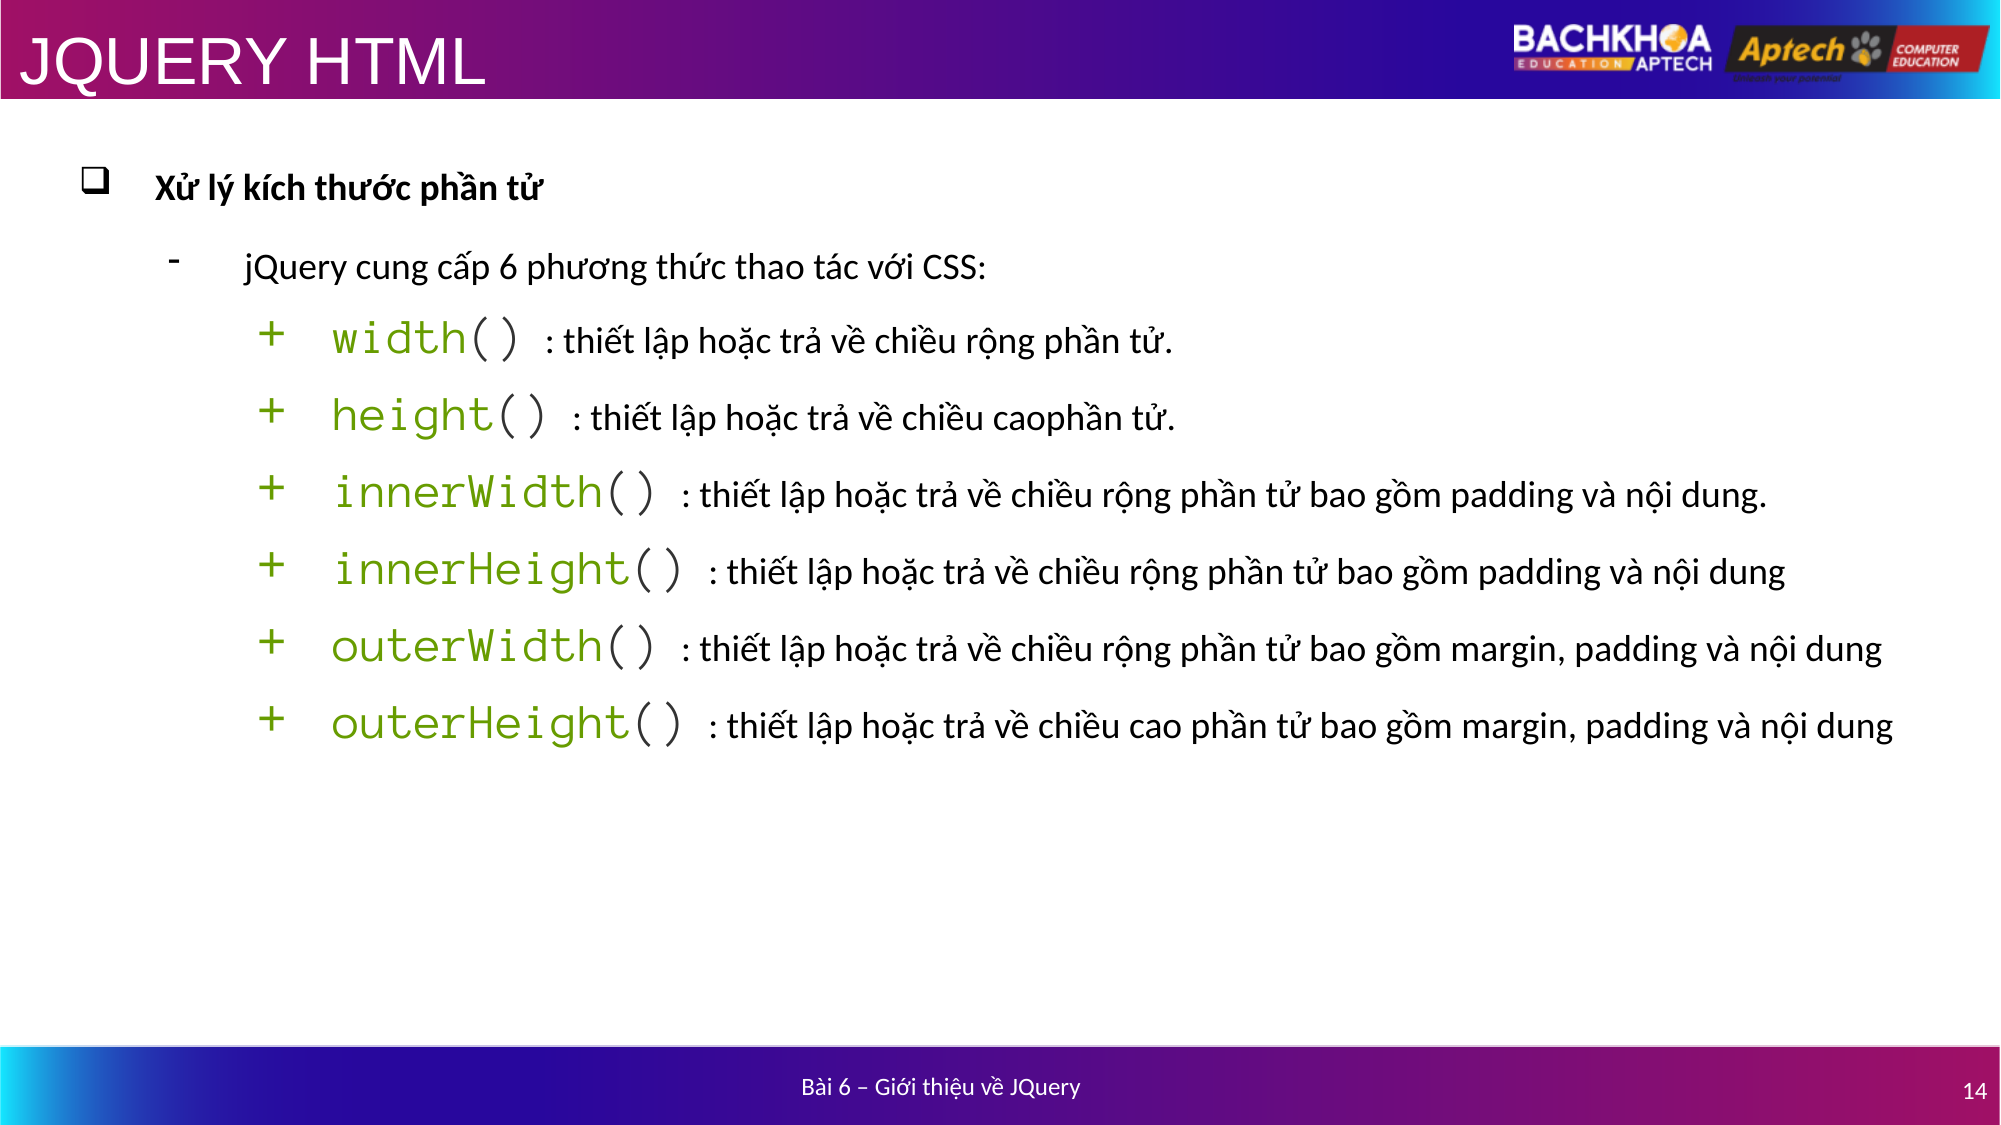

# JQUERY HTML
Xử lý kích thước phần tử
jQuery cung cấp 6 phương thức thao tác với CSS:
width() : thiết lập hoặc trả về chiều rộng phần tử.
height() : thiết lập hoặc trả về chiều caophần tử.
innerWidth() : thiết lập hoặc trả về chiều rộng phần tử bao gồm padding và nội dung.
innerHeight() : thiết lập hoặc trả về chiều rộng phần tử bao gồm padding và nội dung
outerWidth() : thiết lập hoặc trả về chiều rộng phần tử bao gồm margin, padding và nội dung
outerHeight() : thiết lập hoặc trả về chiều cao phần tử bao gồm margin, padding và nội dung

Bài 6 – Giới thiệu về JQuery
14